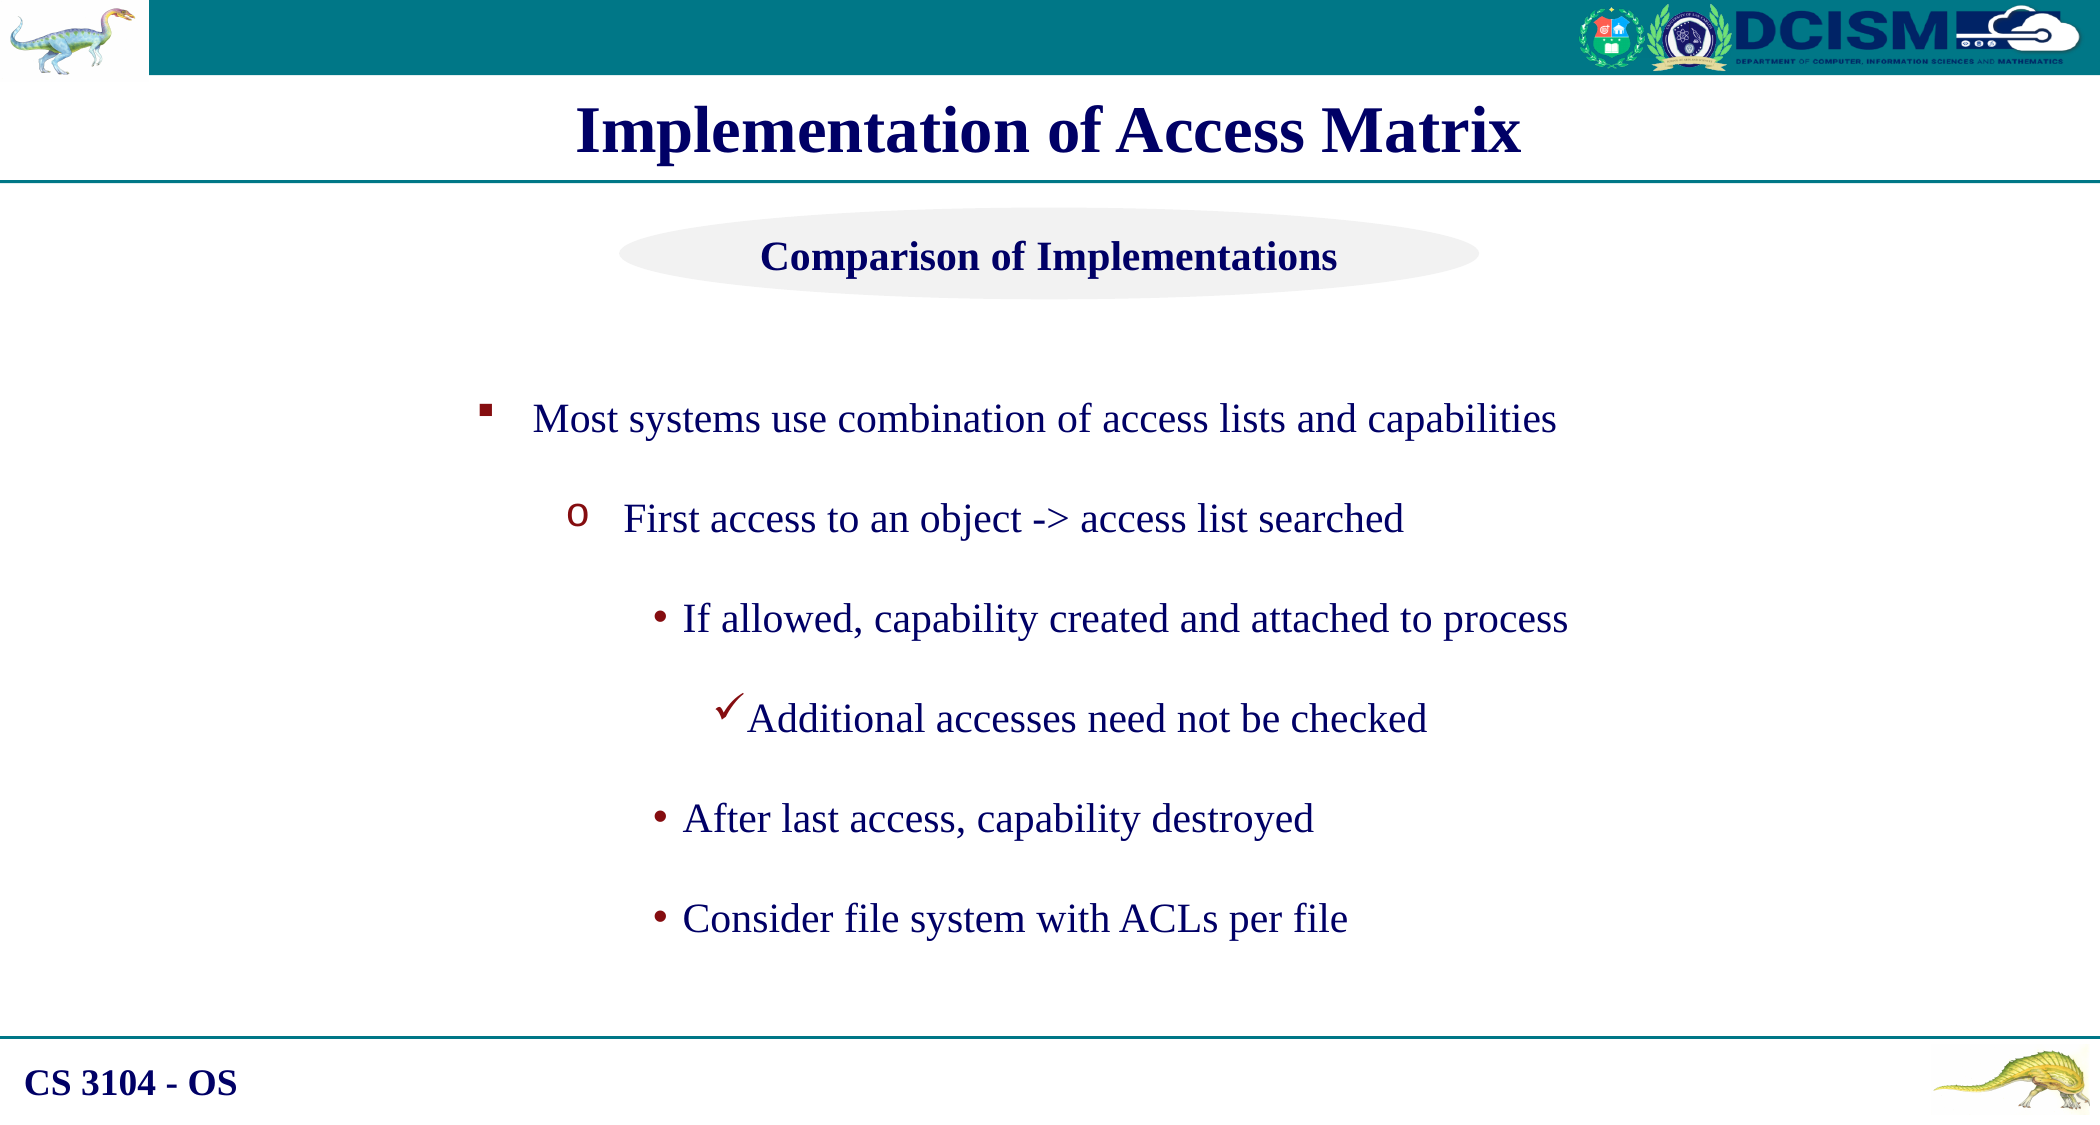

Implementation of Access Matrix
Comparison of Implementations
Most systems use combination of access lists and capabilities
First access to an object -> access list searched
If allowed, capability created and attached to process
Additional accesses need not be checked
After last access, capability destroyed
Consider file system with ACLs per file